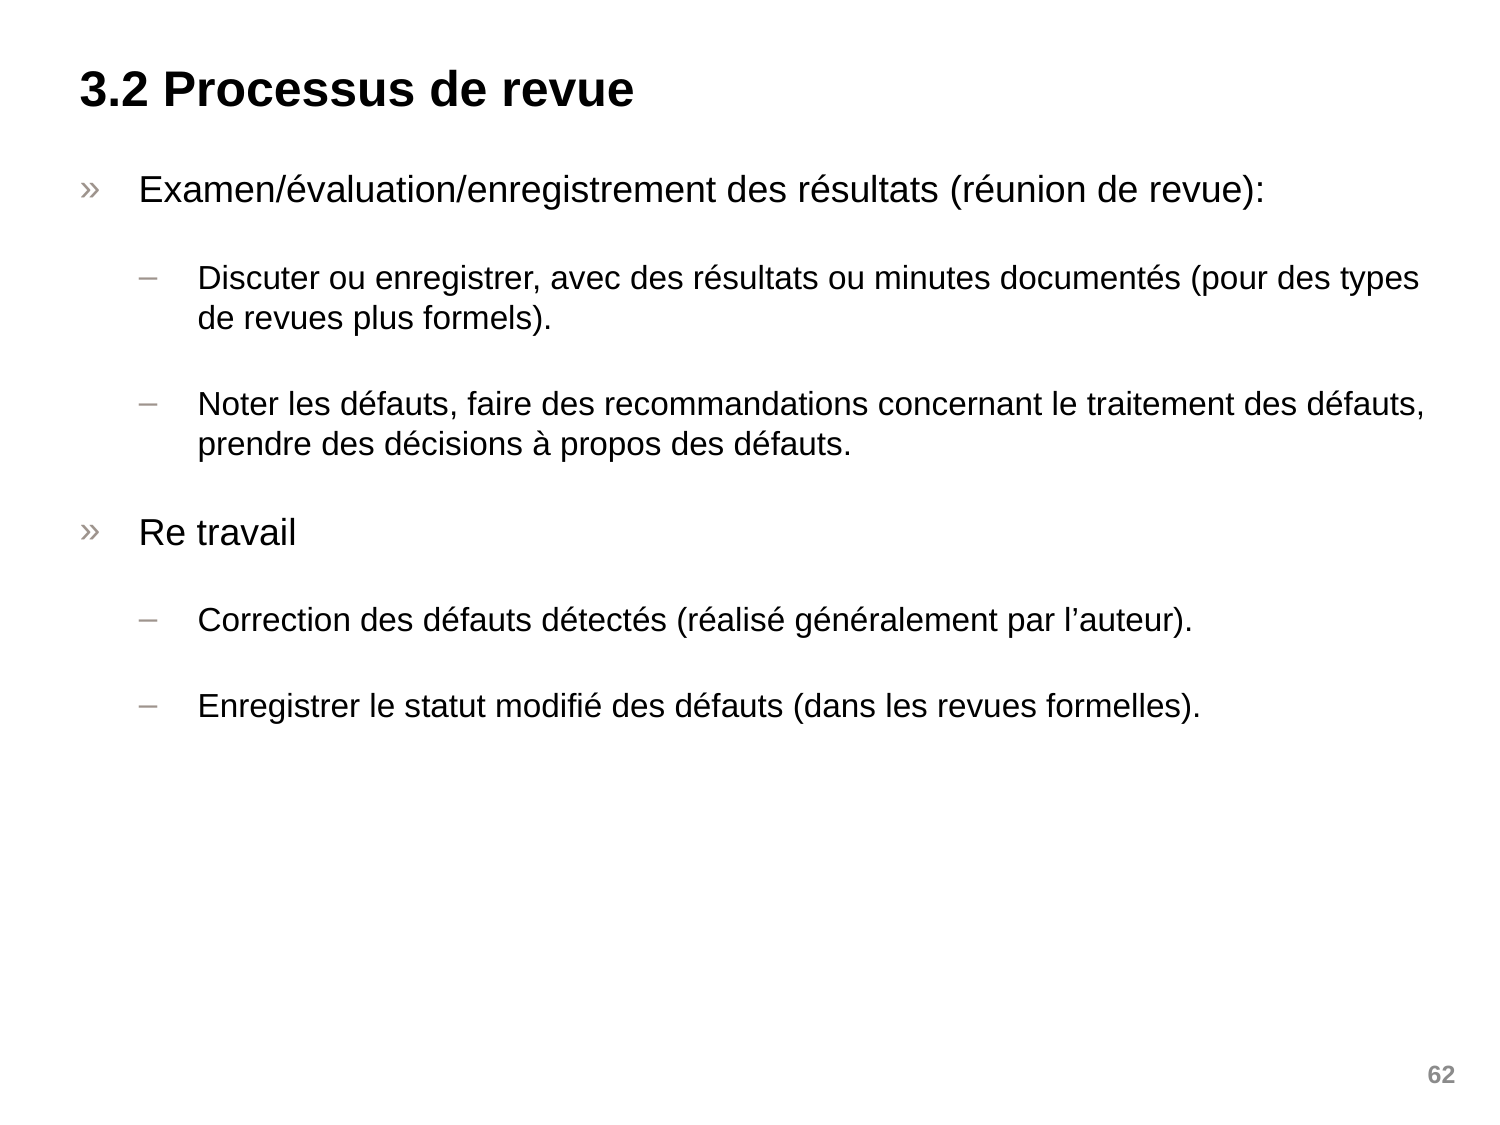

# 3.2 Processus de revue
Examen/évaluation/enregistrement des résultats (réunion de revue):
Discuter ou enregistrer, avec des résultats ou minutes documentés (pour des types de revues plus formels).
Noter les défauts, faire des recommandations concernant le traitement des défauts, prendre des décisions à propos des défauts.
Re travail
Correction des défauts détectés (réalisé généralement par l’auteur).
Enregistrer le statut modifié des défauts (dans les revues formelles).
62